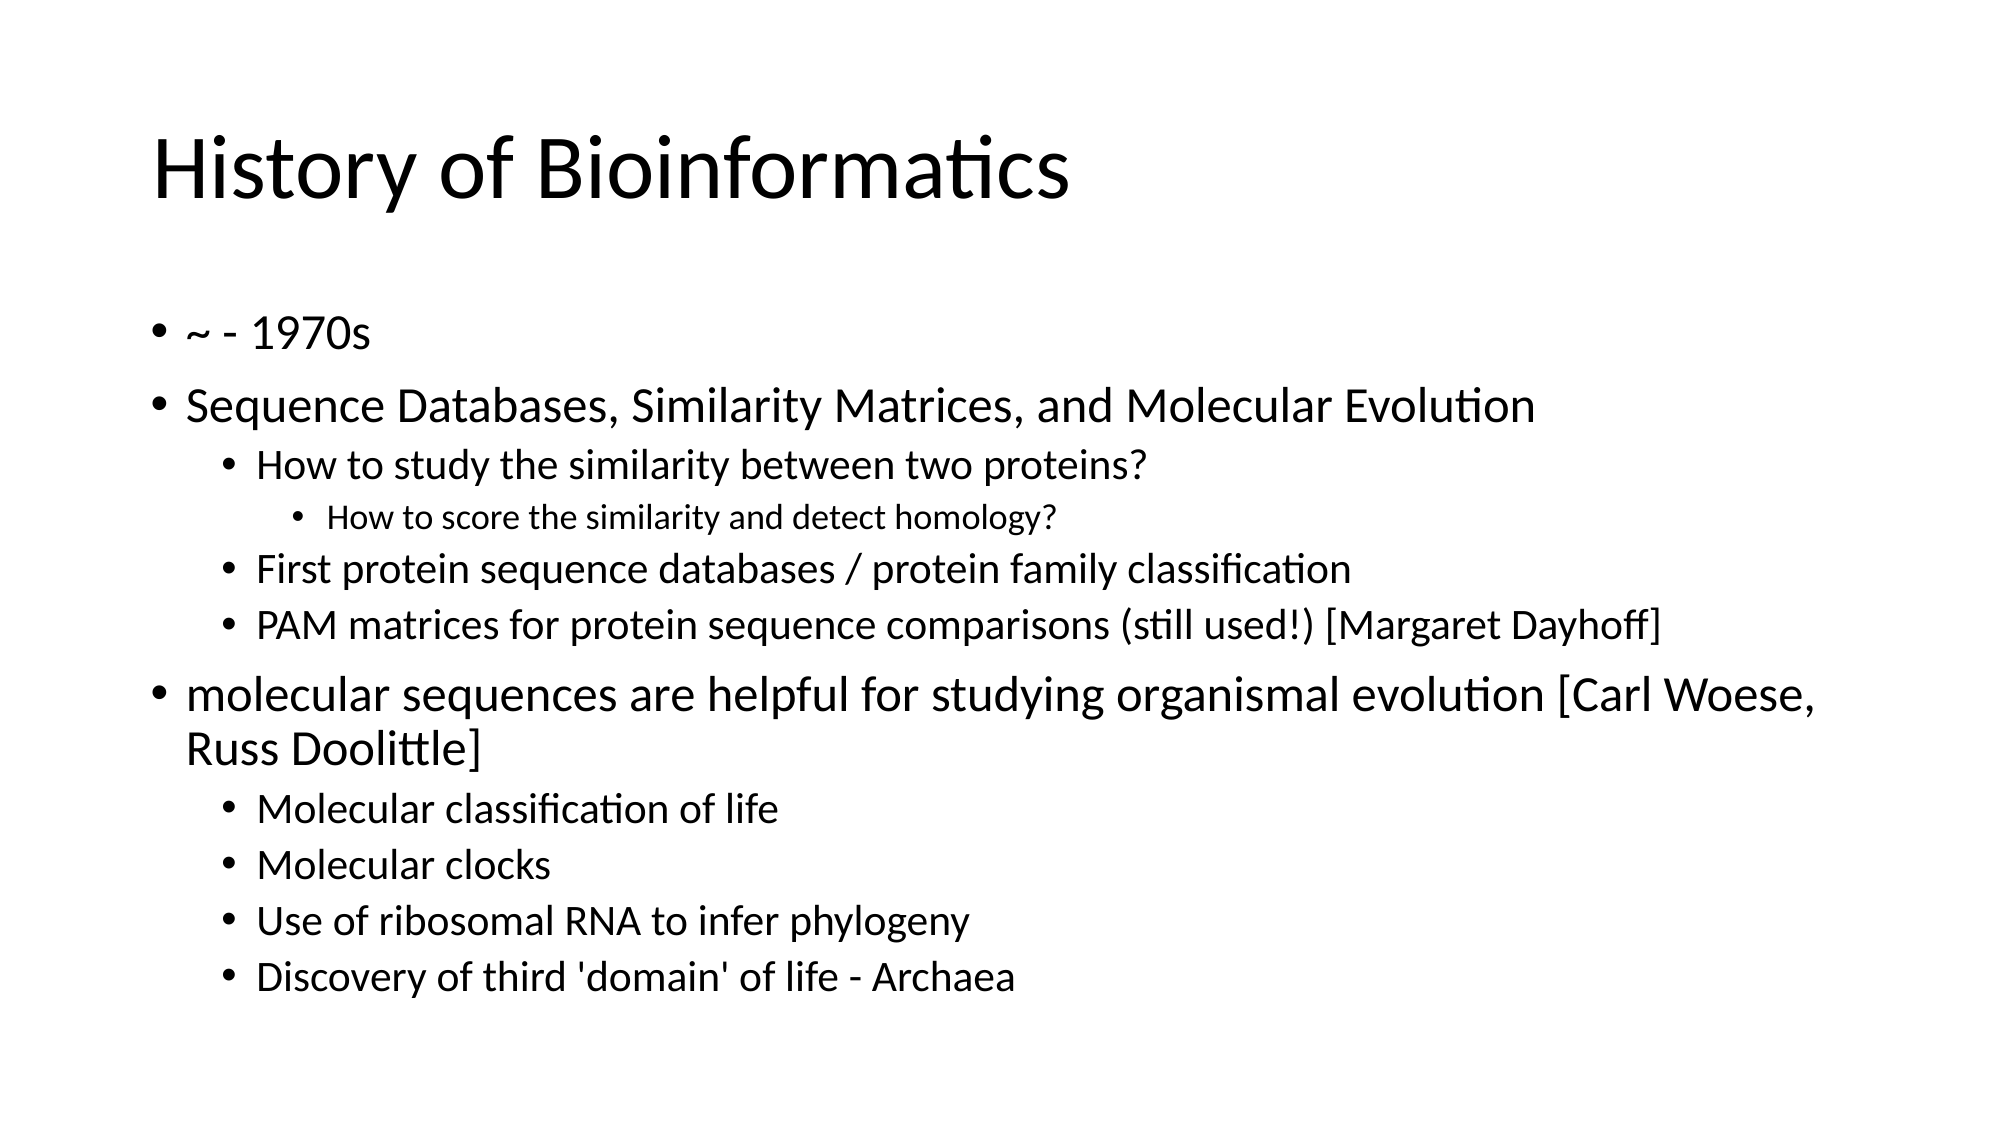

# History of Bioinformatics
~ - 1970s
Sequence Databases, Similarity Matrices, and Molecular Evolution
How to study the similarity between two proteins?
How to score the similarity and detect homology?
First protein sequence databases / protein family classification
PAM matrices for protein sequence comparisons (still used!) [Margaret Dayhoff]
molecular sequences are helpful for studying organismal evolution [Carl Woese, Russ Doolittle]
Molecular classification of life
Molecular clocks
Use of ribosomal RNA to infer phylogeny
Discovery of third 'domain' of life - Archaea